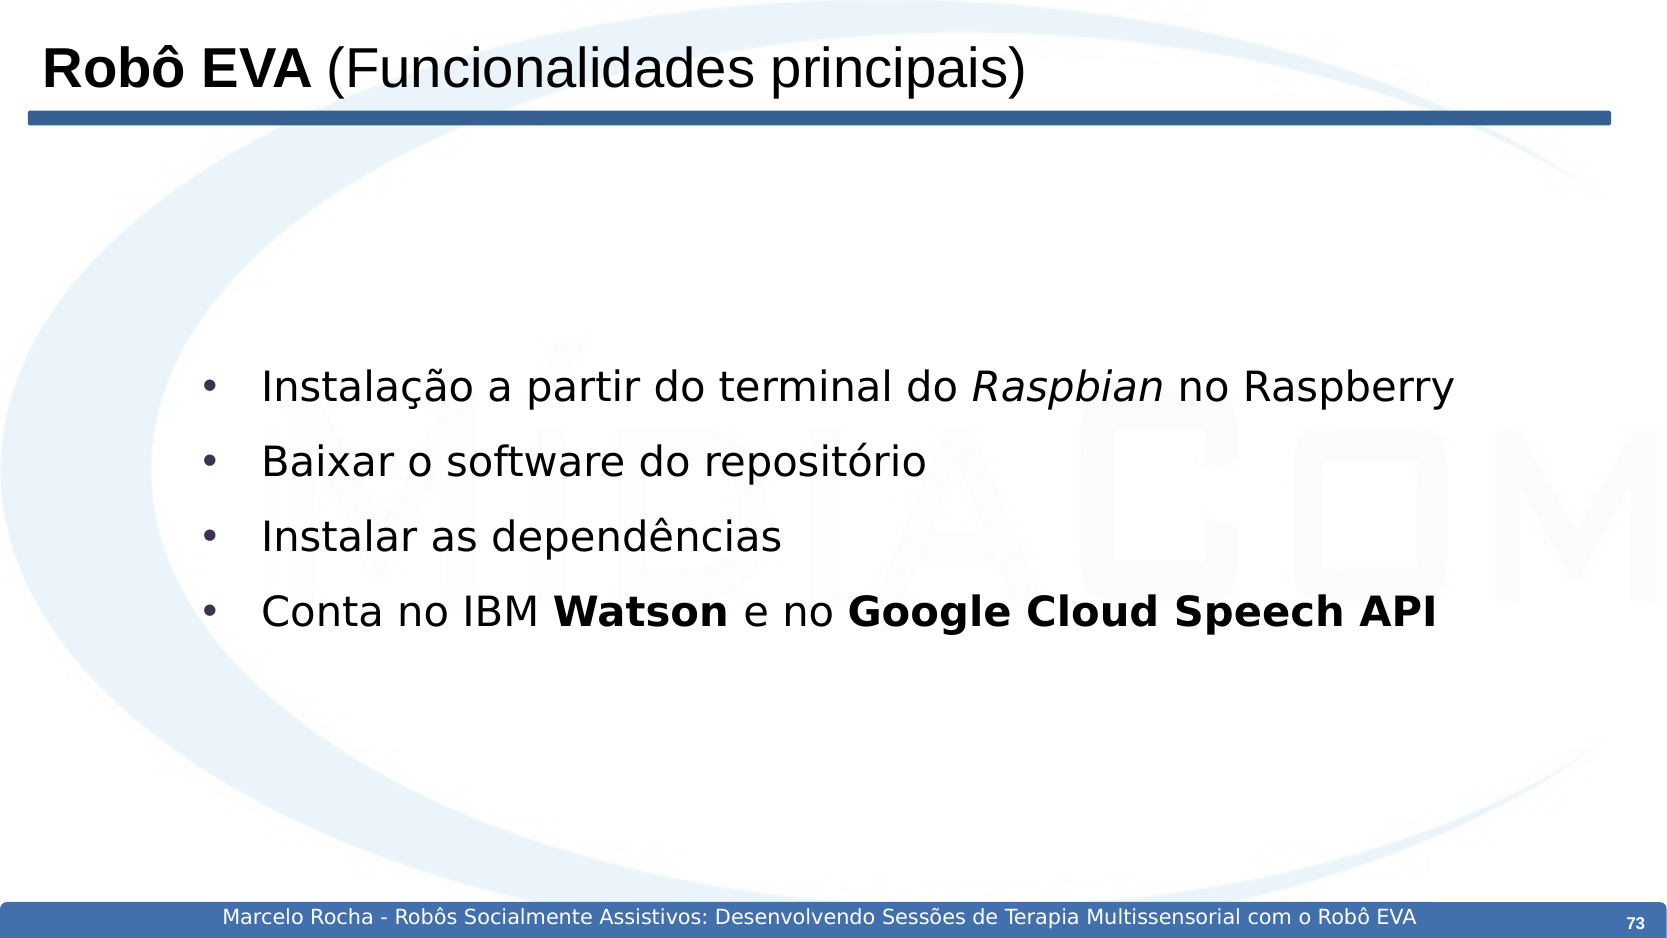

# Robô EVA (Funcionalidades principais)
Instalação a partir do terminal do Raspbian no Raspberry
Baixar o software do repositório
Instalar as dependências
Conta no IBM Watson e no Google Cloud Speech API
Marcelo Rocha - Robôs Socialmente Assistivos: Desenvolvendo Sessões de Terapia Multissensorial com o Robô EVA
73